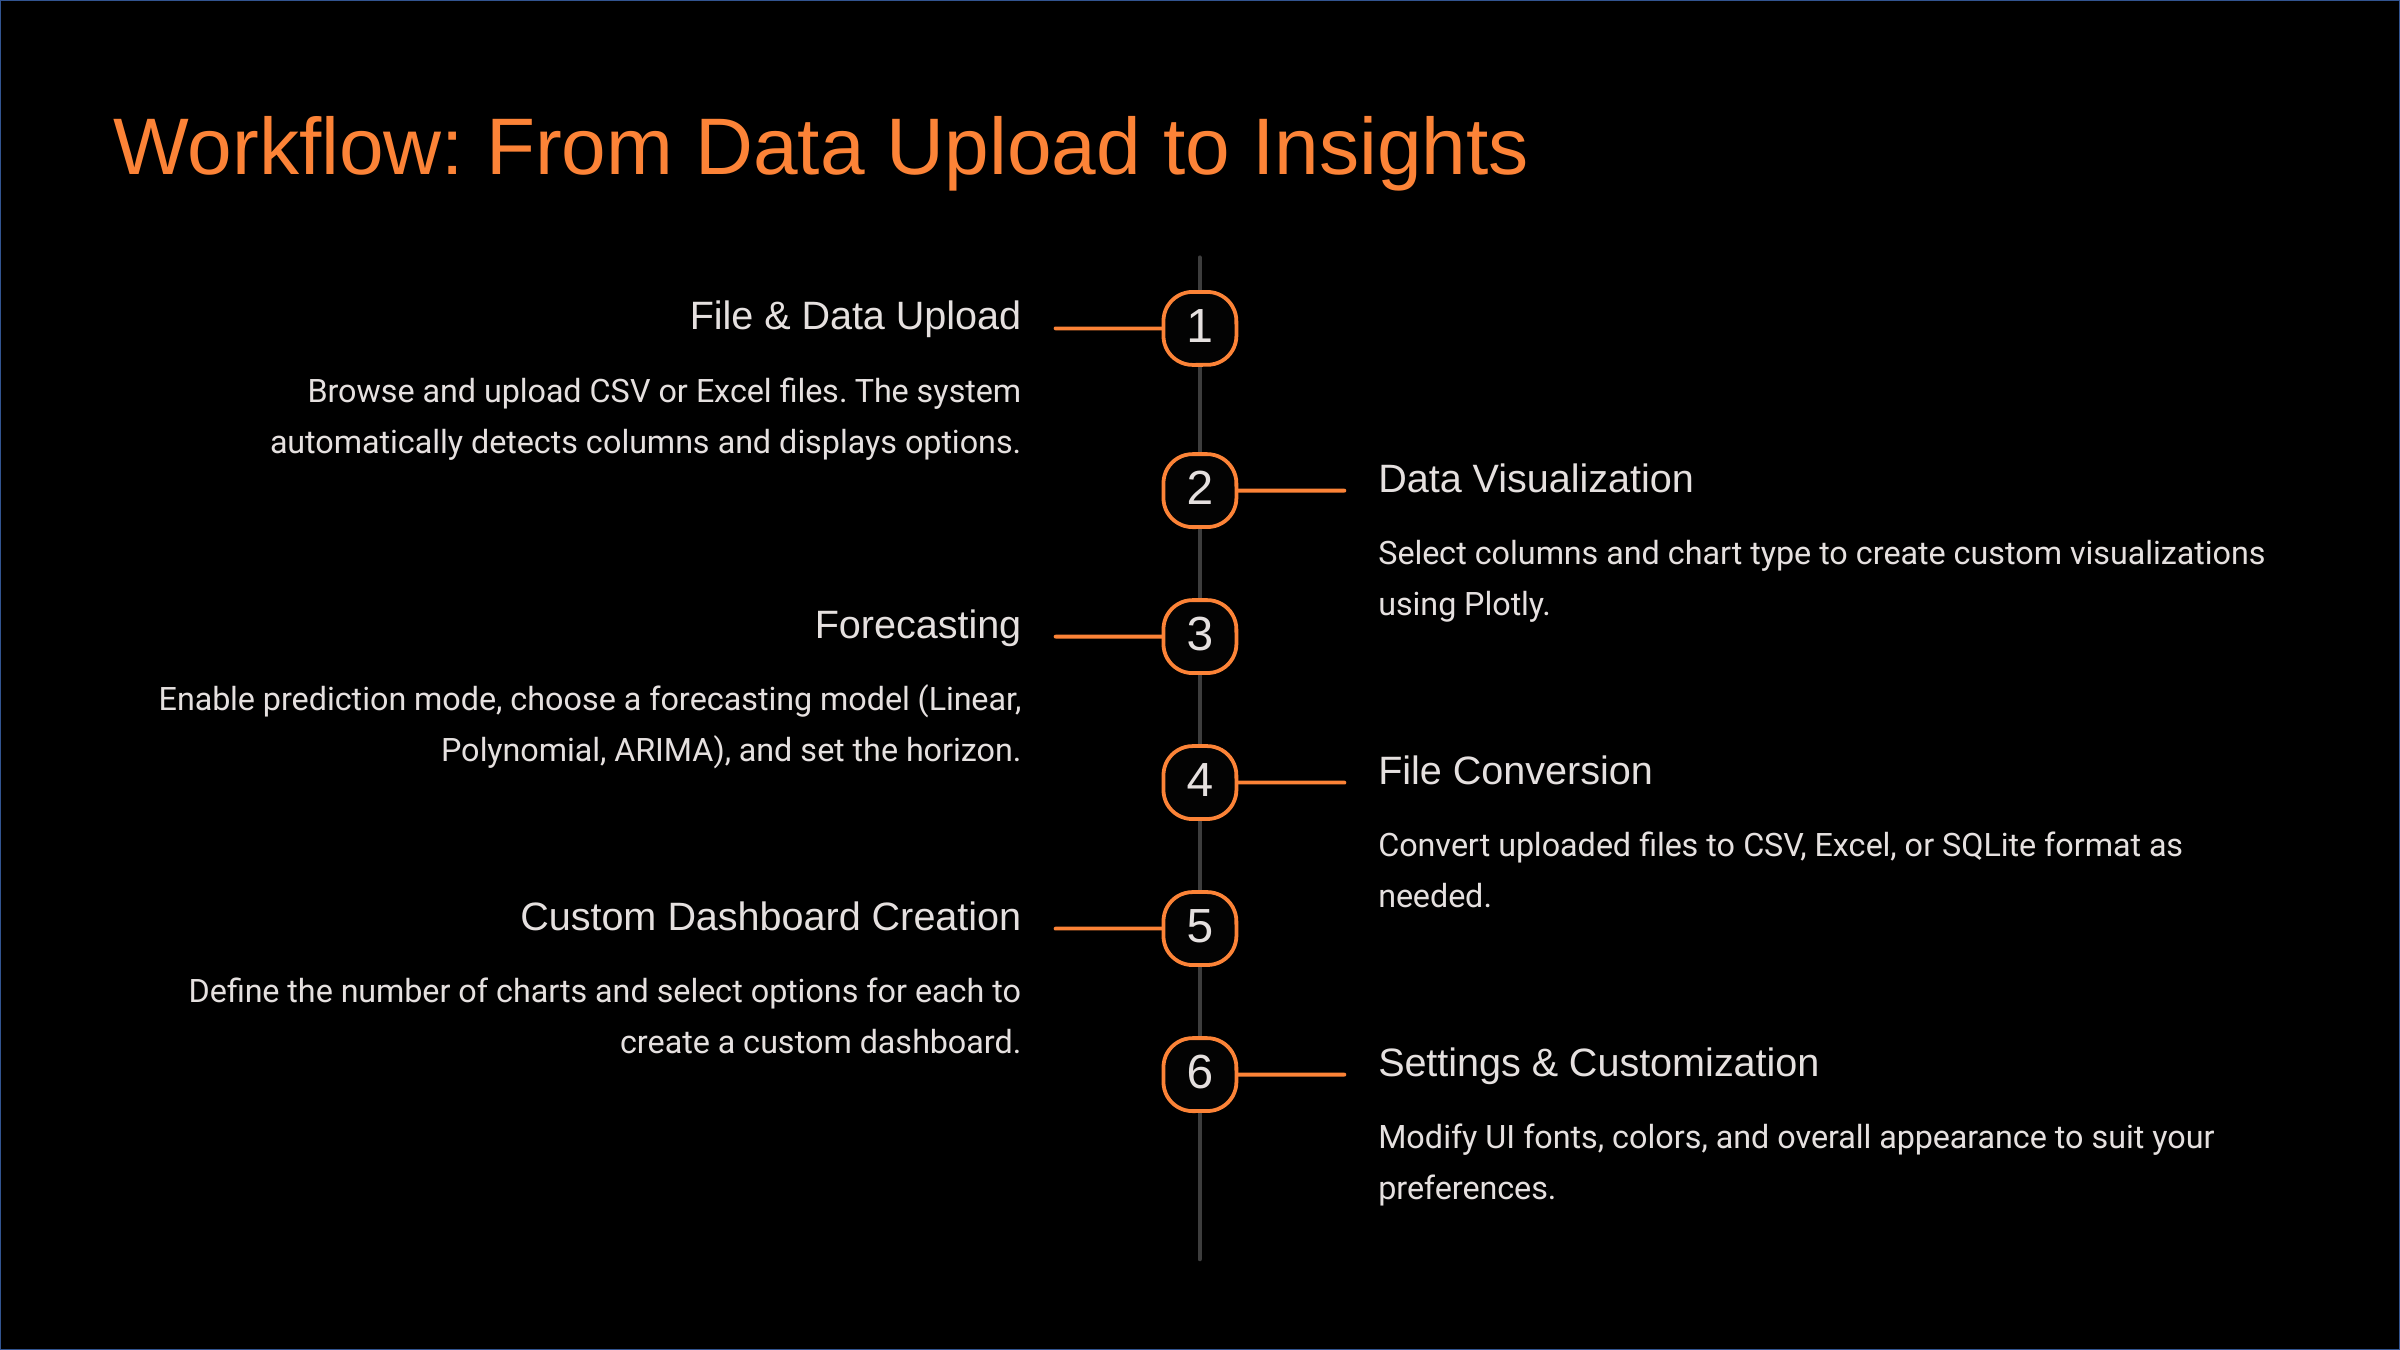

Workflow: From Data Upload to Insights

File & Data Upload

1

Browse and upload CSV or Excel files. The system automatically detects columns and displays options.
Data Visualization

2

Select columns and chart type to create custom visualizations using Plotly.
Forecasting

3

Enable prediction mode, choose a forecasting model (Linear, Polynomial, ARIMA), and set the horizon.
File Conversion

4

Convert uploaded files to CSV, Excel, or SQLite format as needed.
Custom Dashboard Creation

5

Define the number of charts and select options for each to create a custom dashboard.
Settings & Customization

6

Modify UI fonts, colors, and overall appearance to suit your preferences.